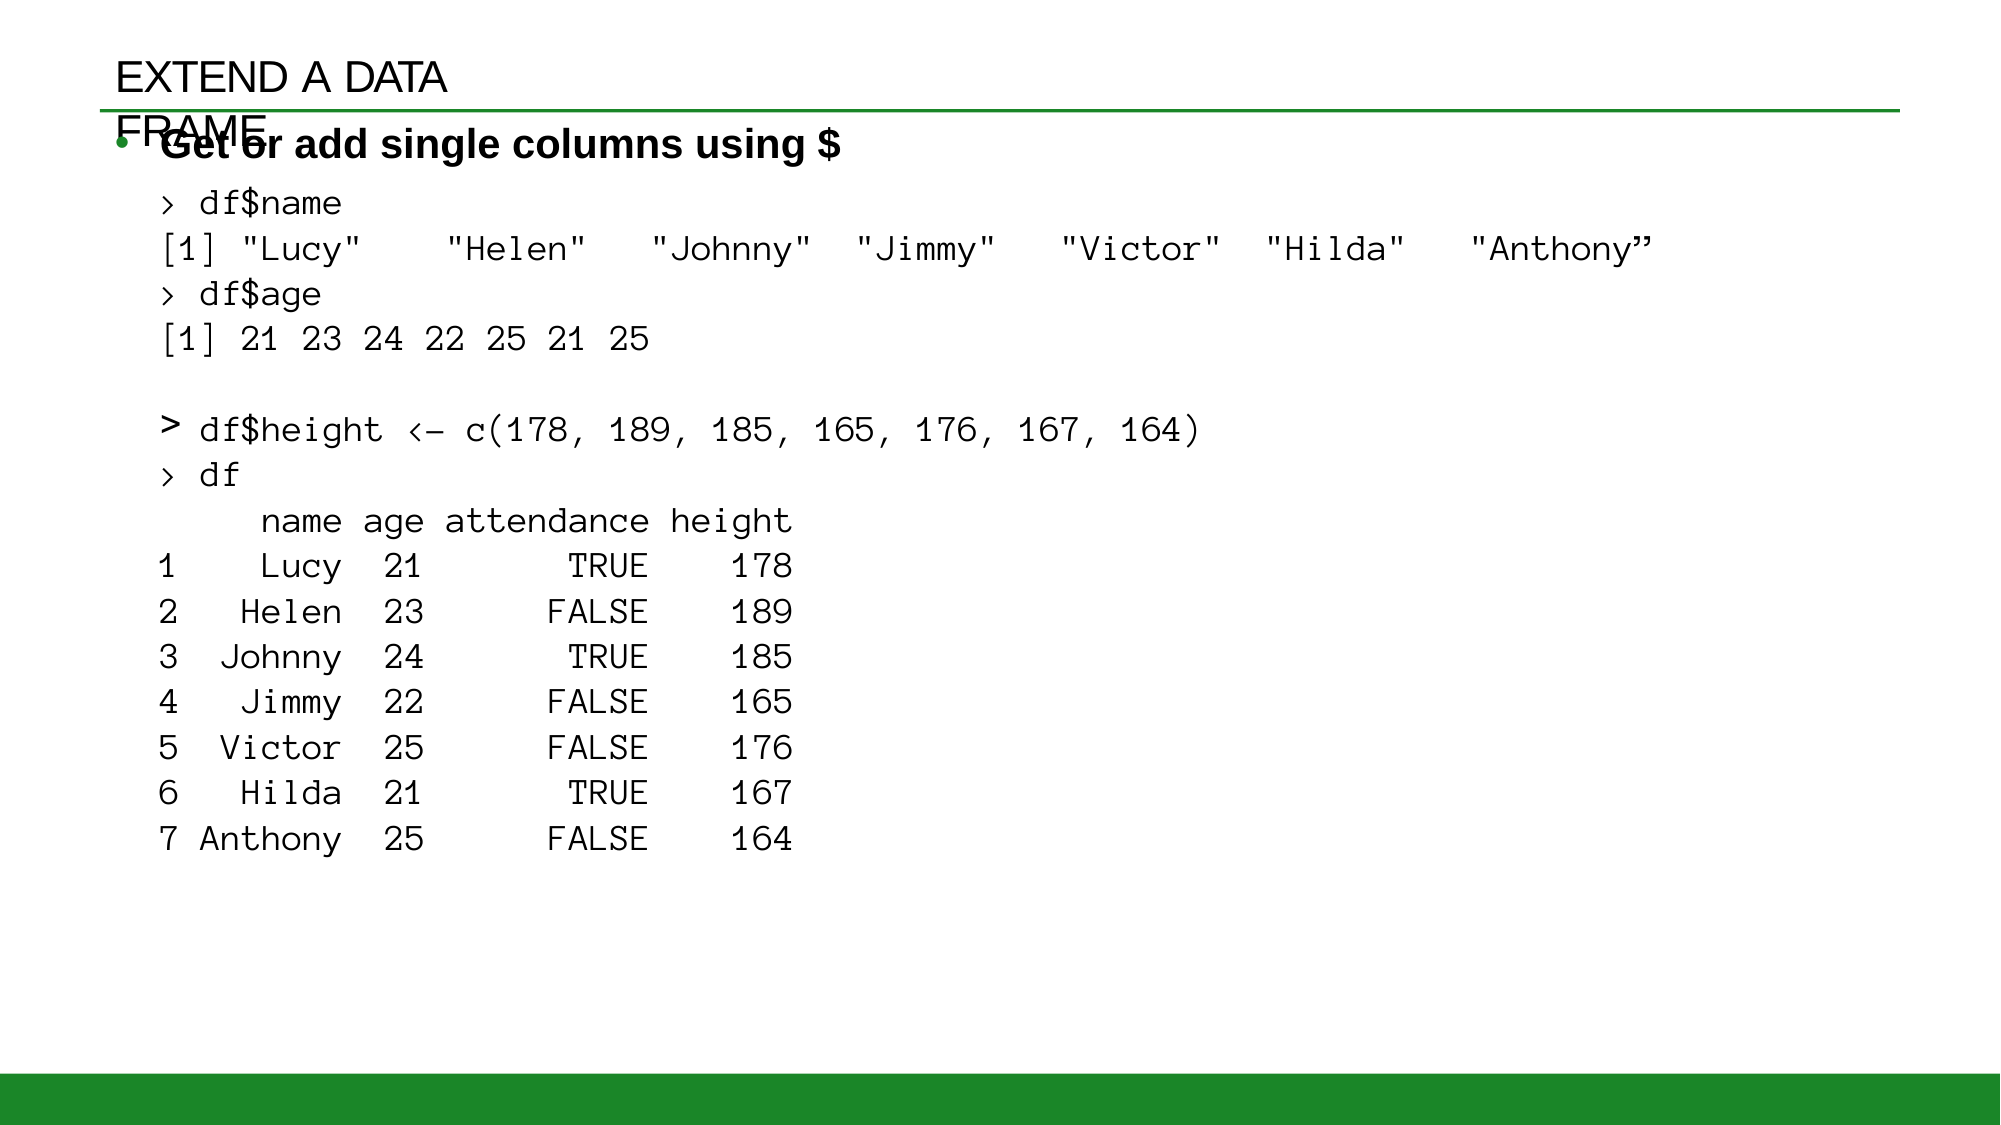

# EXTEND A DATA FRAME
Get or add single columns using $
> df$name
[1] "Lucy"    "Helen"   "Johnny"  "Jimmy"   "Victor"  "Hilda"   "Anthony”
> df$age
[1] 21 23 24 22 25 21 25

df$height <- c(178, 189, 185, 165, 176, 167, 164)
> df
     name age attendance height
1    Lucy  21       TRUE    178
2   Helen  23      FALSE    189
3  Johnny  24       TRUE    185
4   Jimmy  22      FALSE    165
5  Victor  25      FALSE    176
6   Hilda  21       TRUE    167
7 Anthony  25      FALSE    164